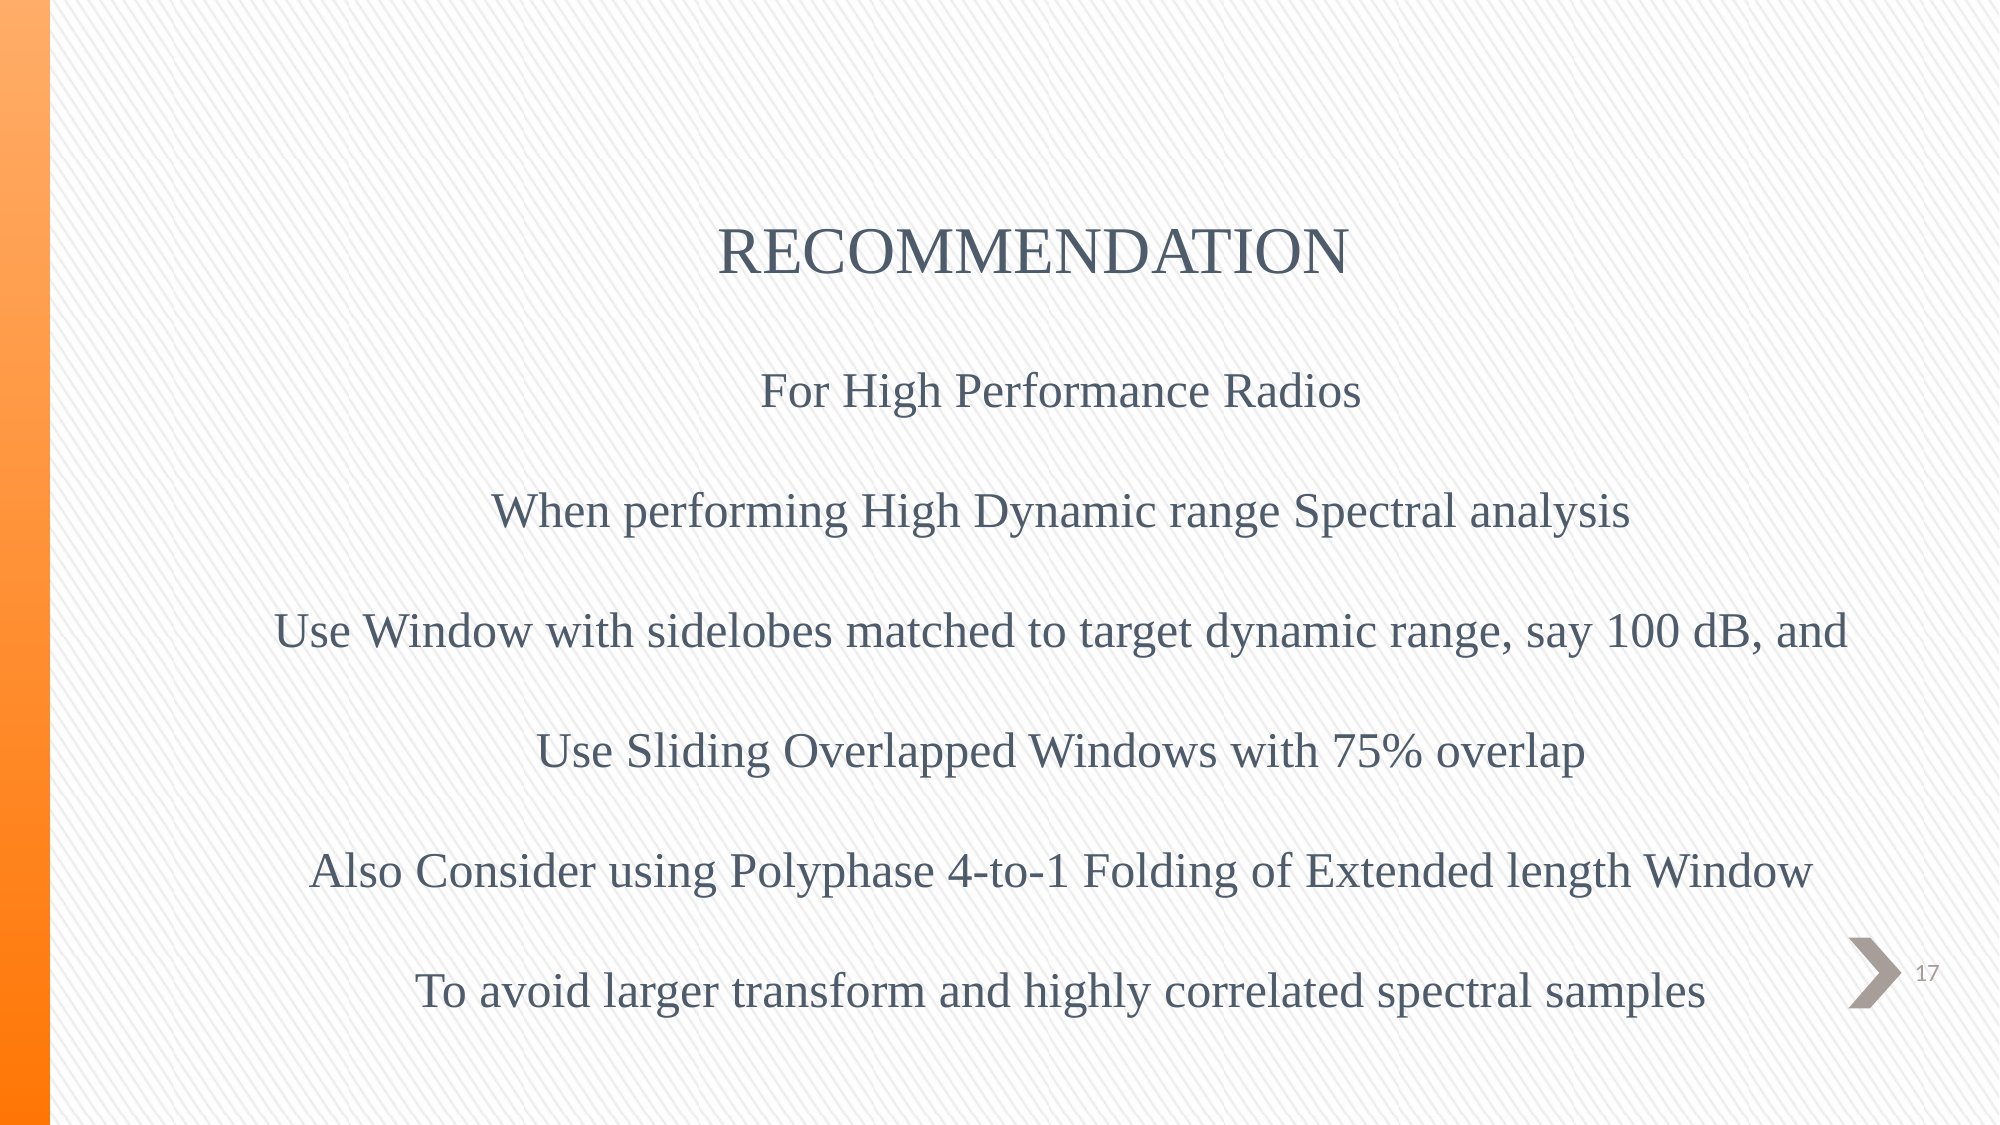

RECOMMENDATION
For High Performance Radios

When performing High Dynamic range Spectral analysis

Use Window with sidelobes matched to target dynamic range, say 100 dB, and

Use Sliding Overlapped Windows with 75% overlap

Also Consider using Polyphase 4-to-1 Folding of Extended length Window

To avoid larger transform and highly correlated spectral samples

17